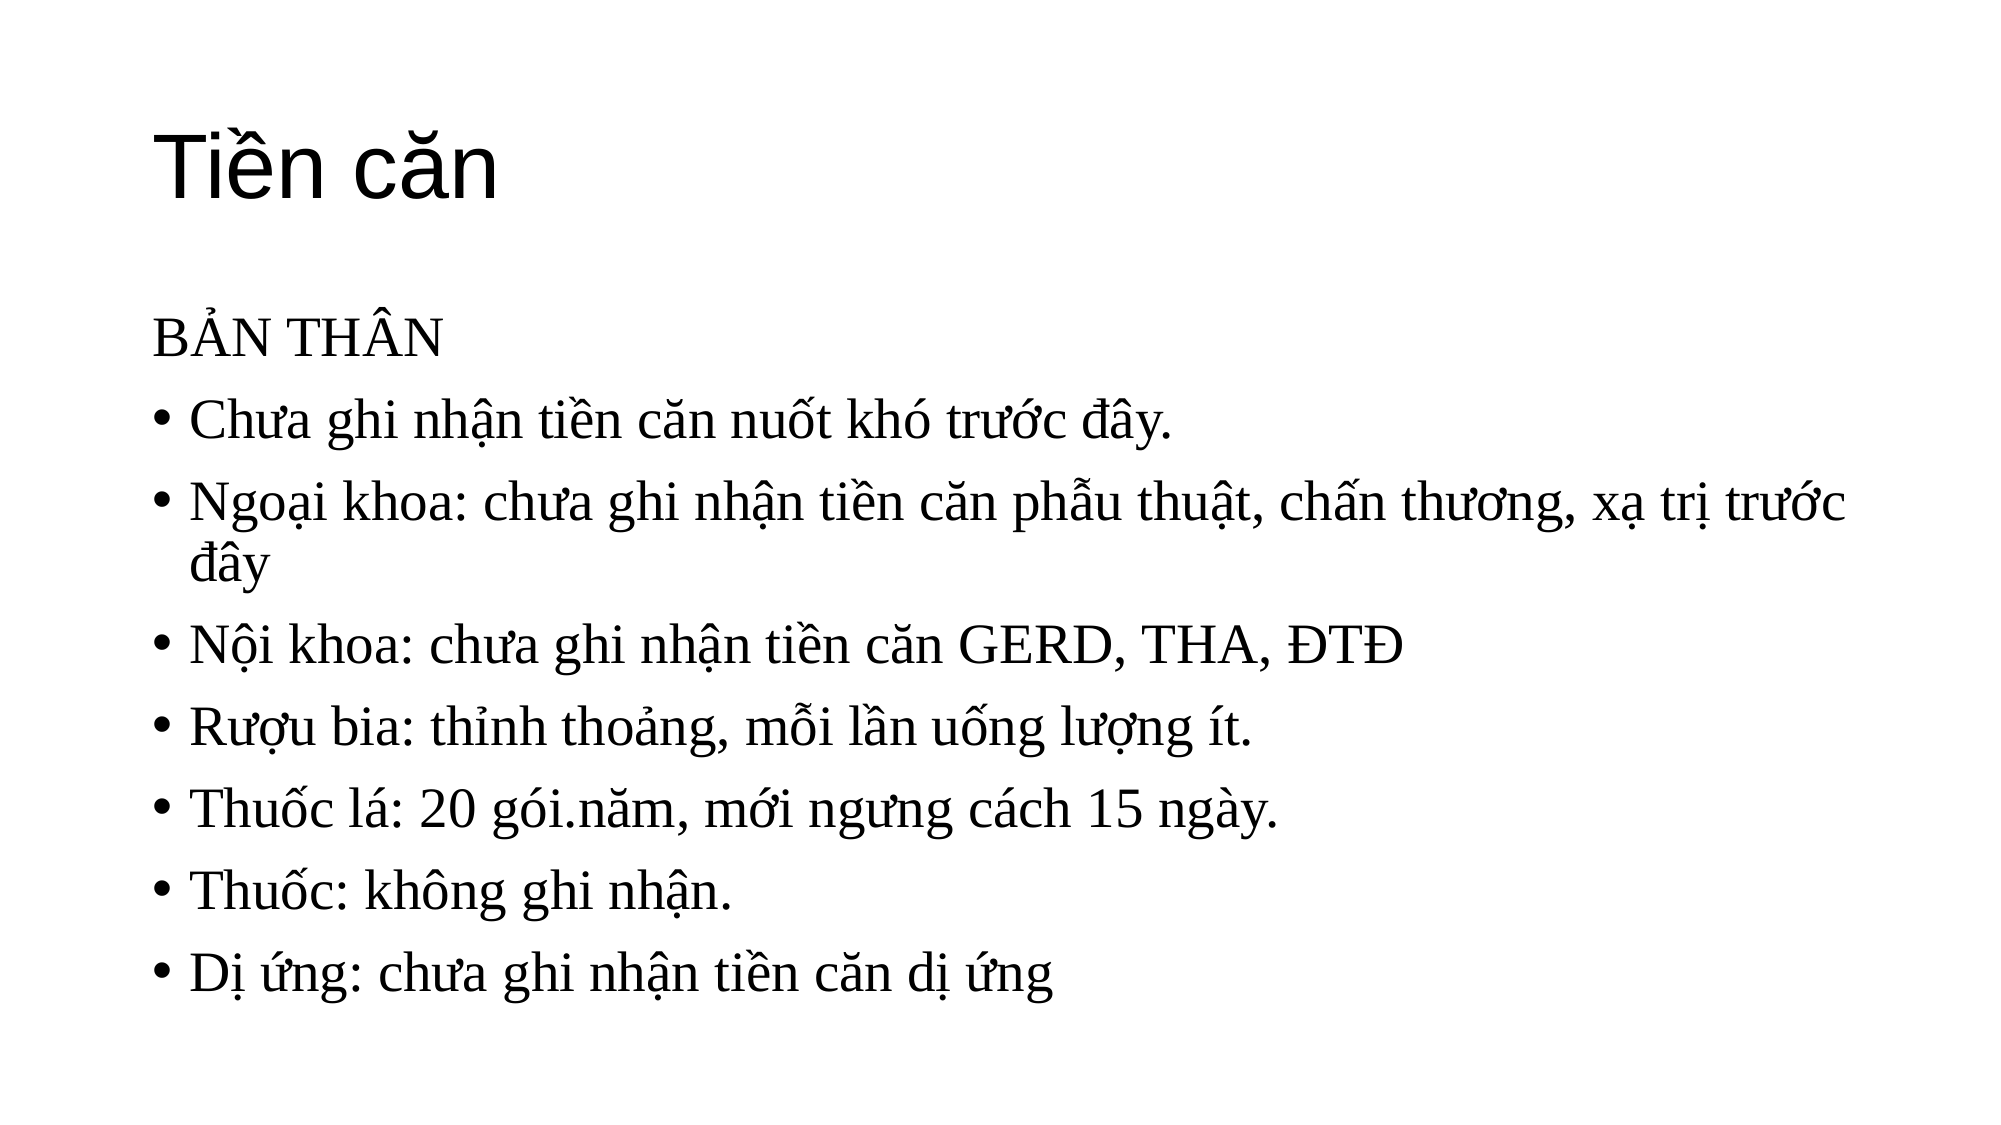

# Tiền căn
BẢN THÂN
Chưa ghi nhận tiền căn nuốt khó trước đây.
Ngoại khoa: chưa ghi nhận tiền căn phẫu thuật, chấn thương, xạ trị trước đây
Nội khoa: chưa ghi nhận tiền căn GERD, THA, ĐTĐ
Rượu bia: thỉnh thoảng, mỗi lần uống lượng ít.
Thuốc lá: 20 gói.năm, mới ngưng cách 15 ngày.
Thuốc: không ghi nhận.
Dị ứng: chưa ghi nhận tiền căn dị ứng